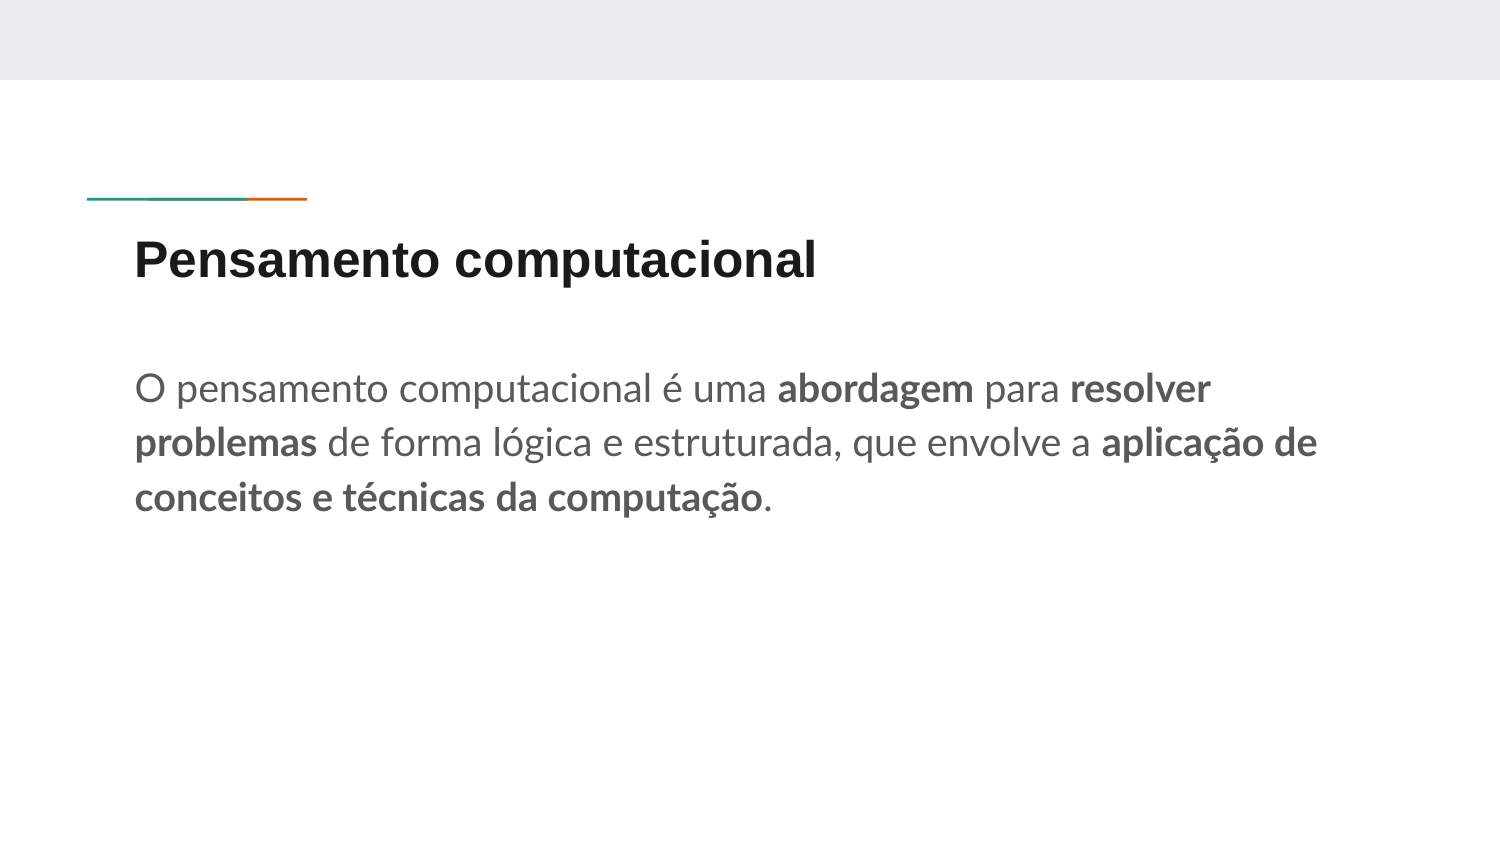

# Pensamento computacional
O pensamento computacional é uma abordagem para resolver problemas de forma lógica e estruturada, que envolve a aplicação de conceitos e técnicas da computação.